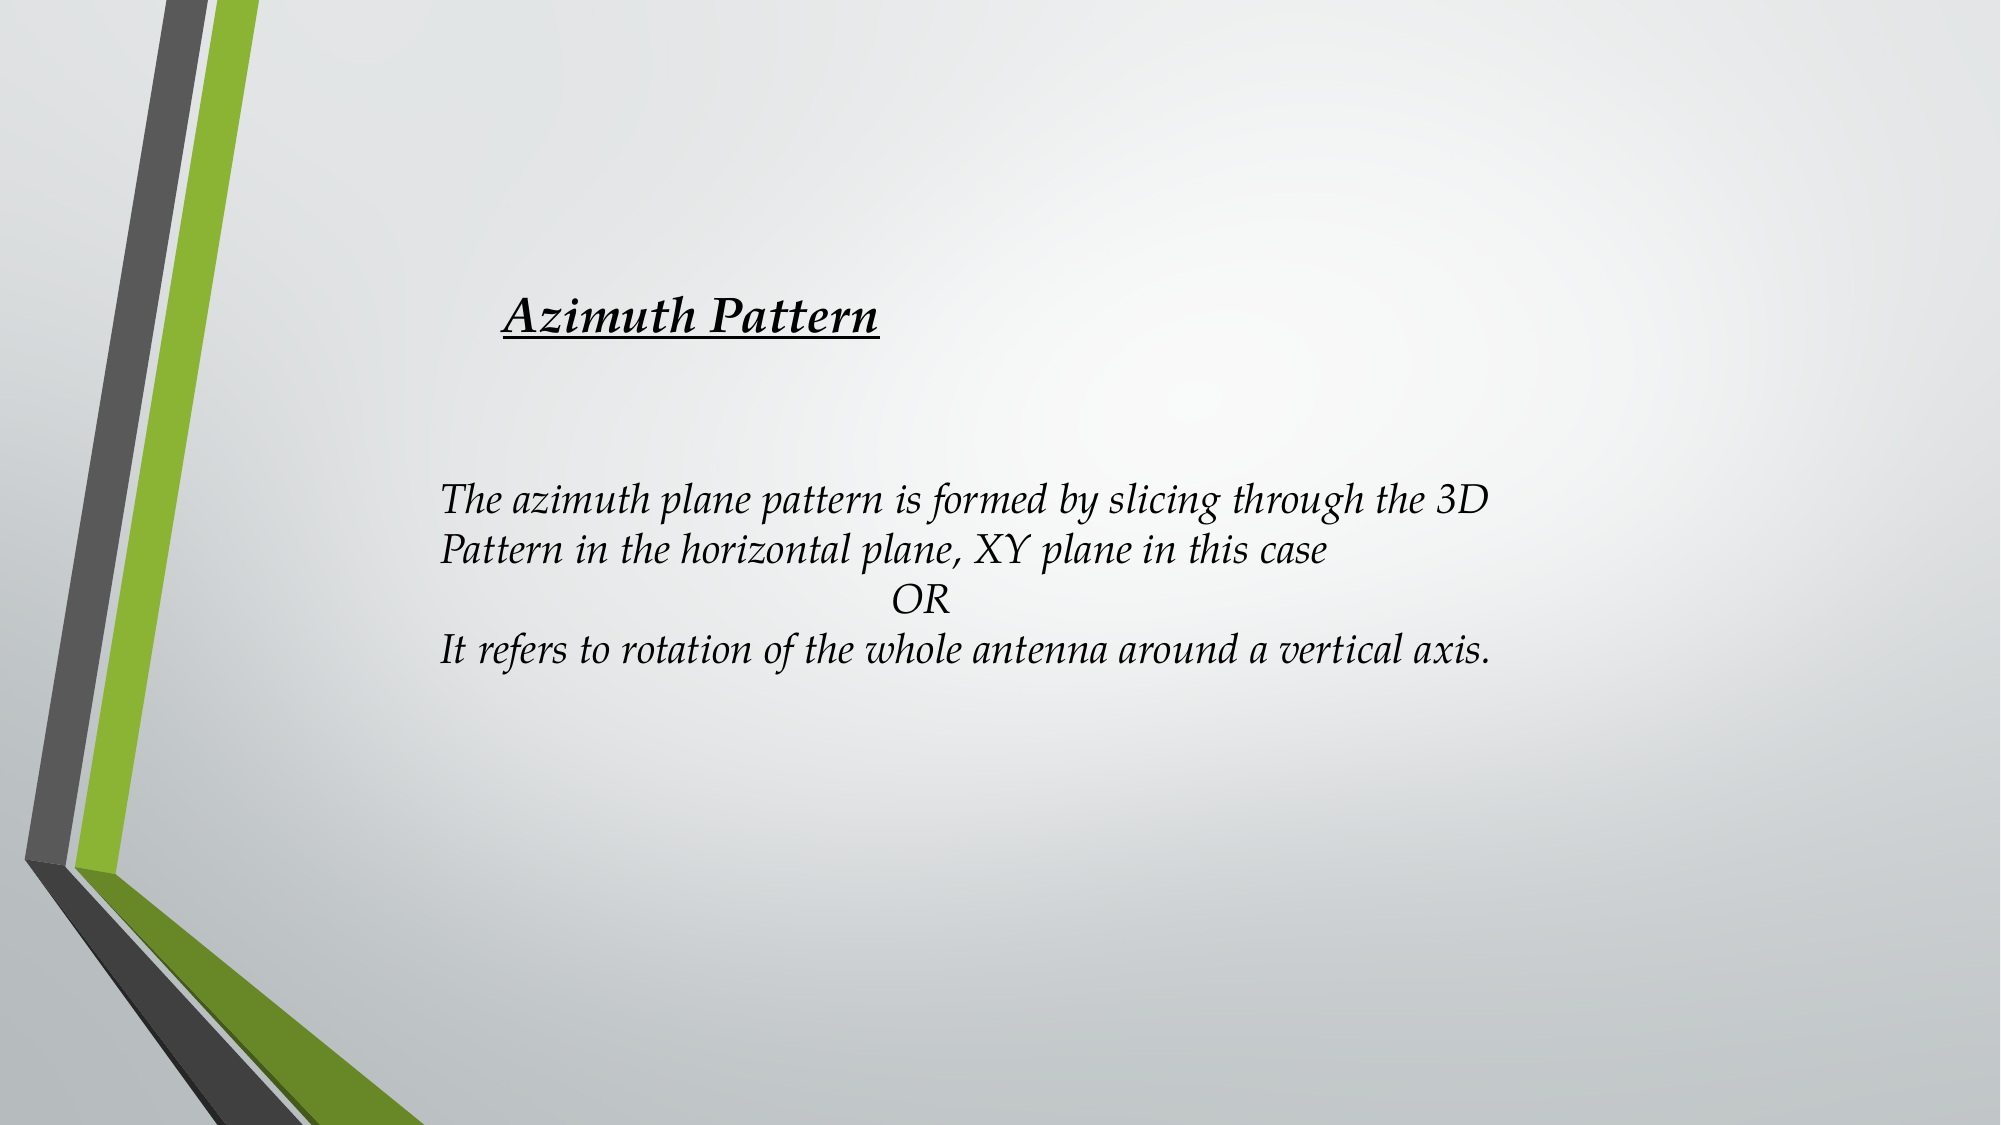

Azimuth Pattern
The azimuth plane pattern is formed by slicing through the 3D Pattern in the horizontal plane, XY plane in this case
                                           OR
It refers to rotation of the whole antenna around a vertical axis.